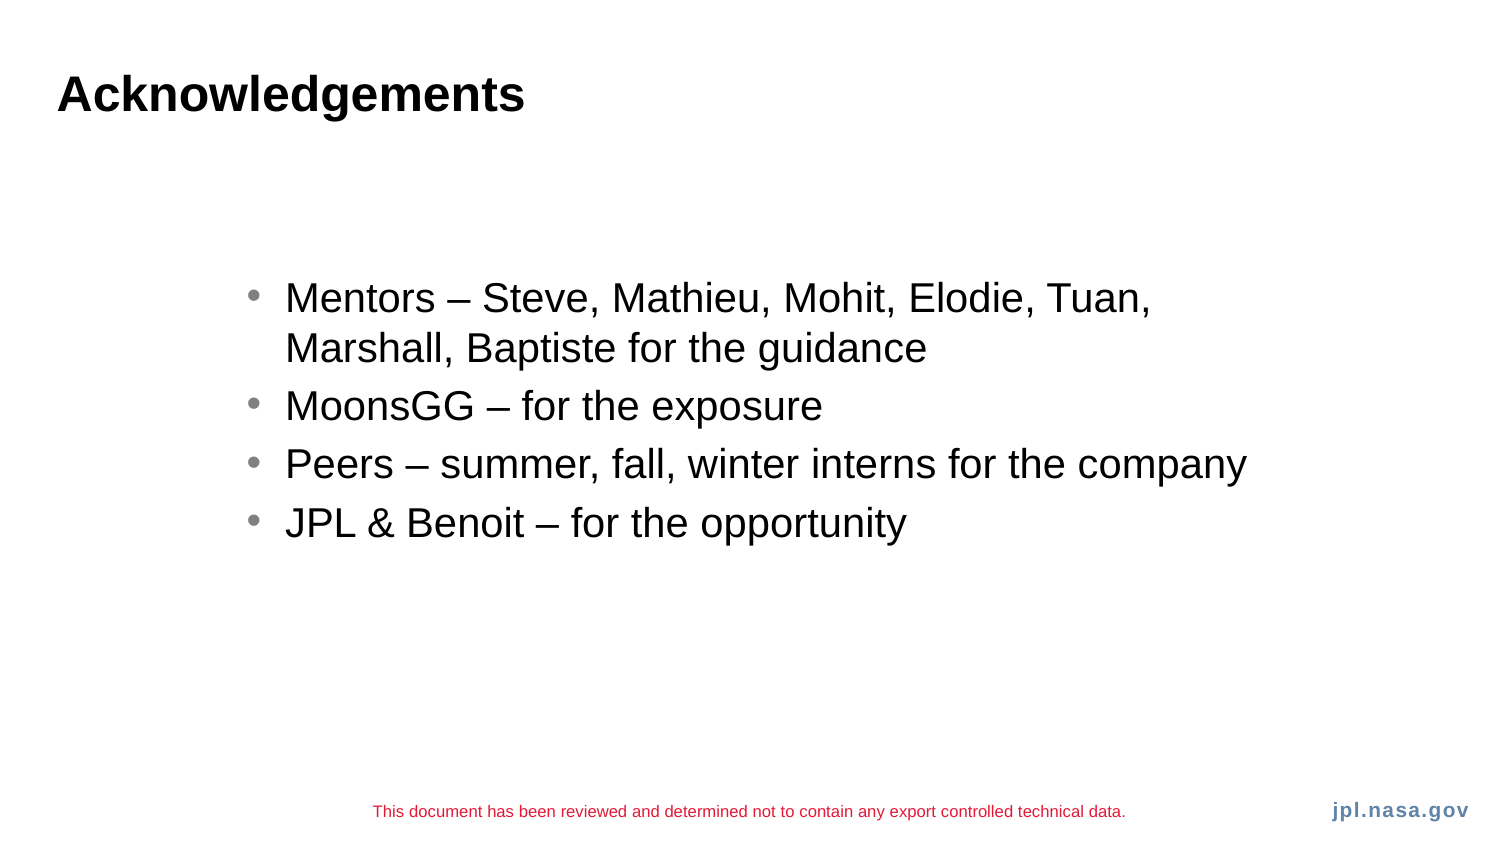

# Acknowledgements

Mentors – Steve, Mathieu, Mohit, Elodie, Tuan, Marshall, Baptiste for the guidance
MoonsGG – for the exposure
Peers – summer, fall, winter interns for the company
JPL & Benoit – for the opportunity
This document has been reviewed and determined not to contain any export controlled technical data.